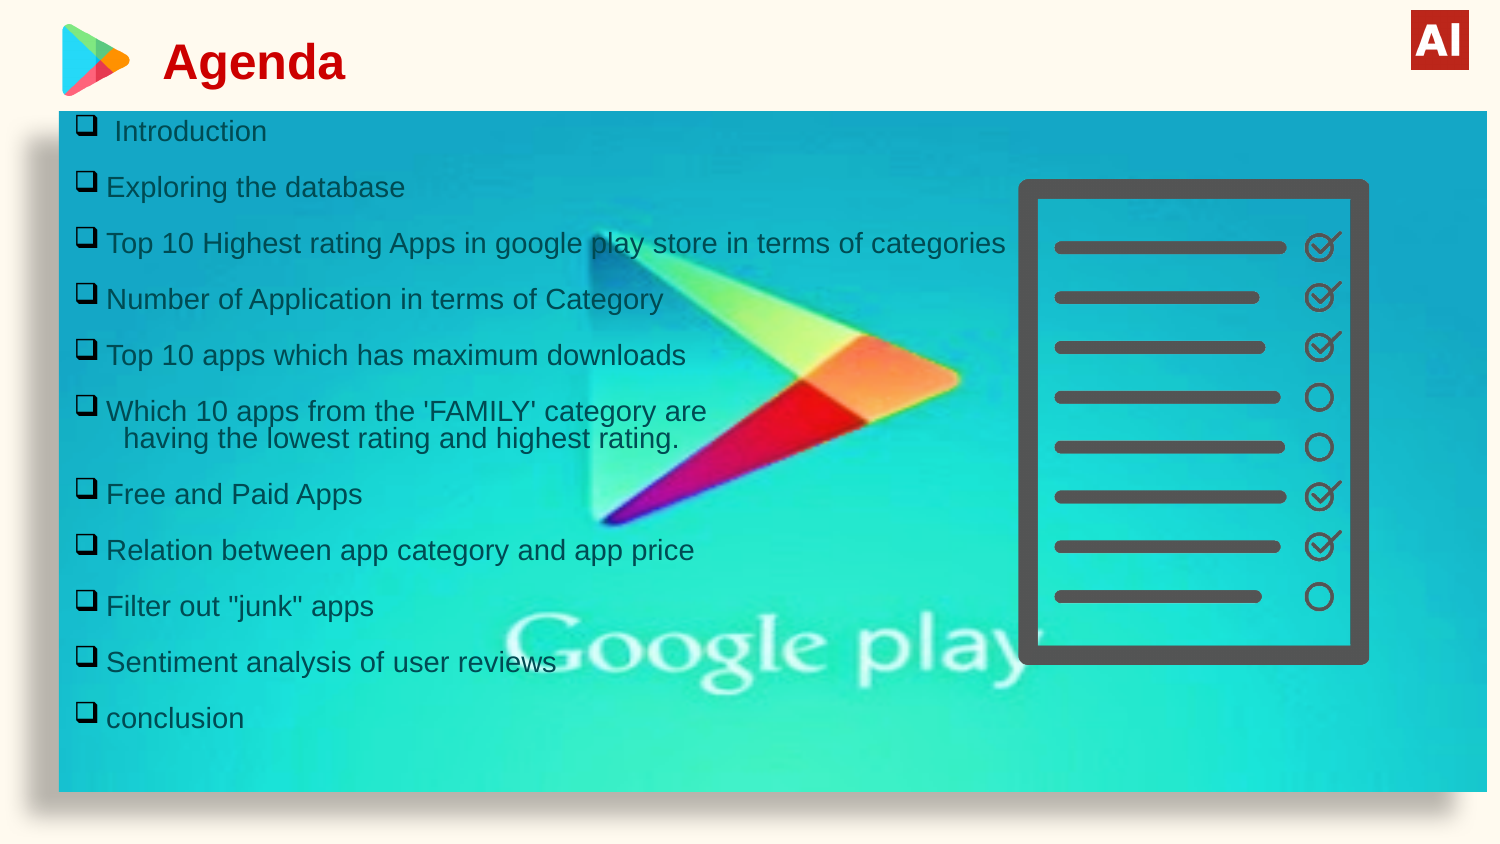

Agenda

 Introduction

Exploring the database

Top 10 Highest rating Apps in google play store in terms of categories

Number of Application in terms of Category

Top 10 apps which has maximum downloads

Which 10 apps from the 'FAMILY' category are
      having the lowest rating and highest rating.

Free and Paid Apps

Relation between app category and app price

Filter out "junk" apps

Sentiment analysis of user reviews

conclusion